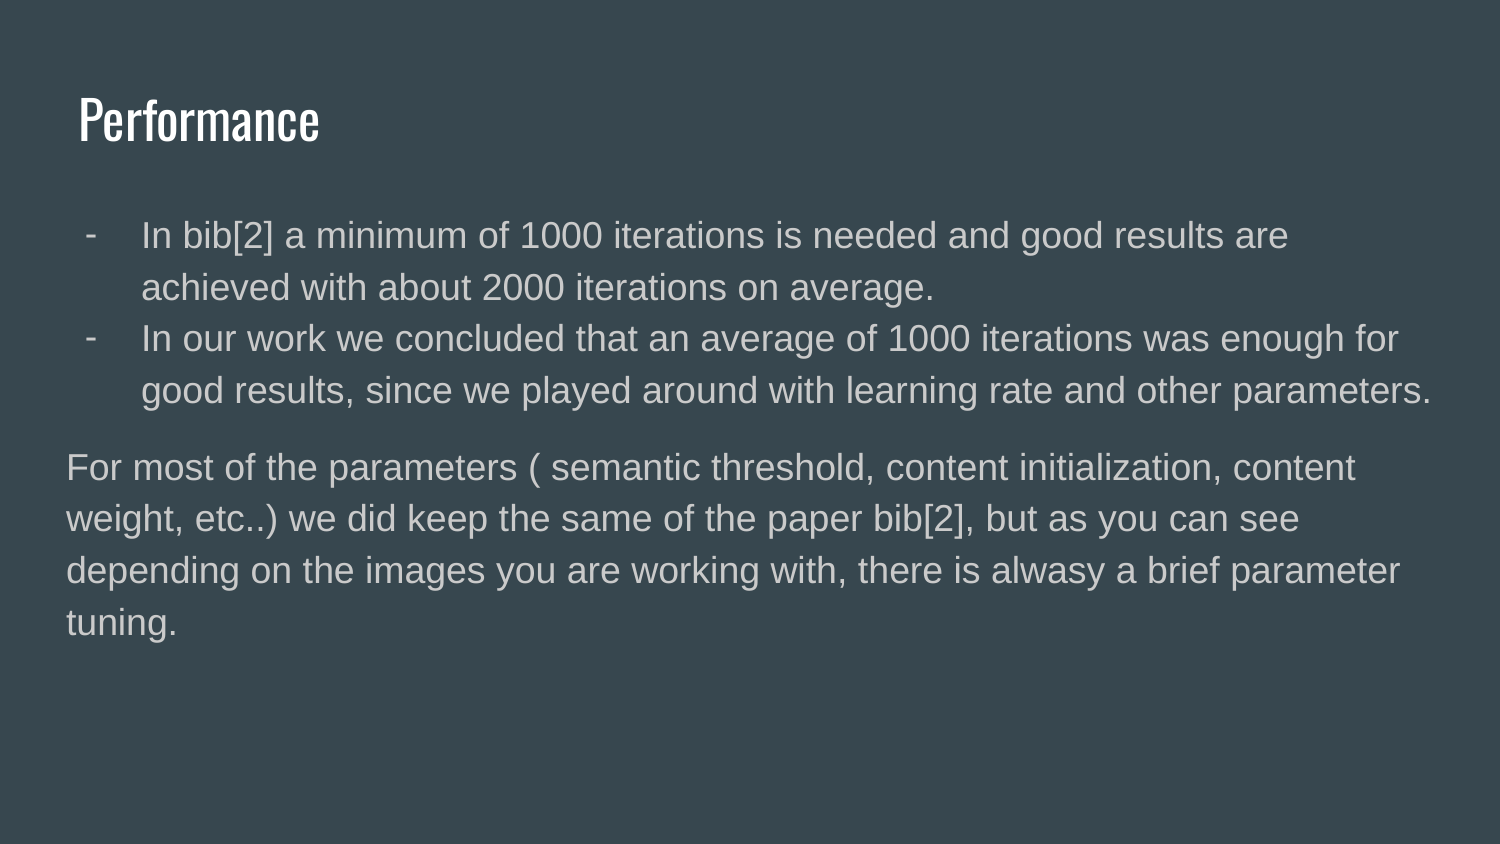

# Performance
In bib[2] a minimum of 1000 iterations is needed and good results are achieved with about 2000 iterations on average.
In our work we concluded that an average of 1000 iterations was enough for good results, since we played around with learning rate and other parameters.
For most of the parameters ( semantic threshold, content initialization, content weight, etc..) we did keep the same of the paper bib[2], but as you can see depending on the images you are working with, there is alwasy a brief parameter tuning.